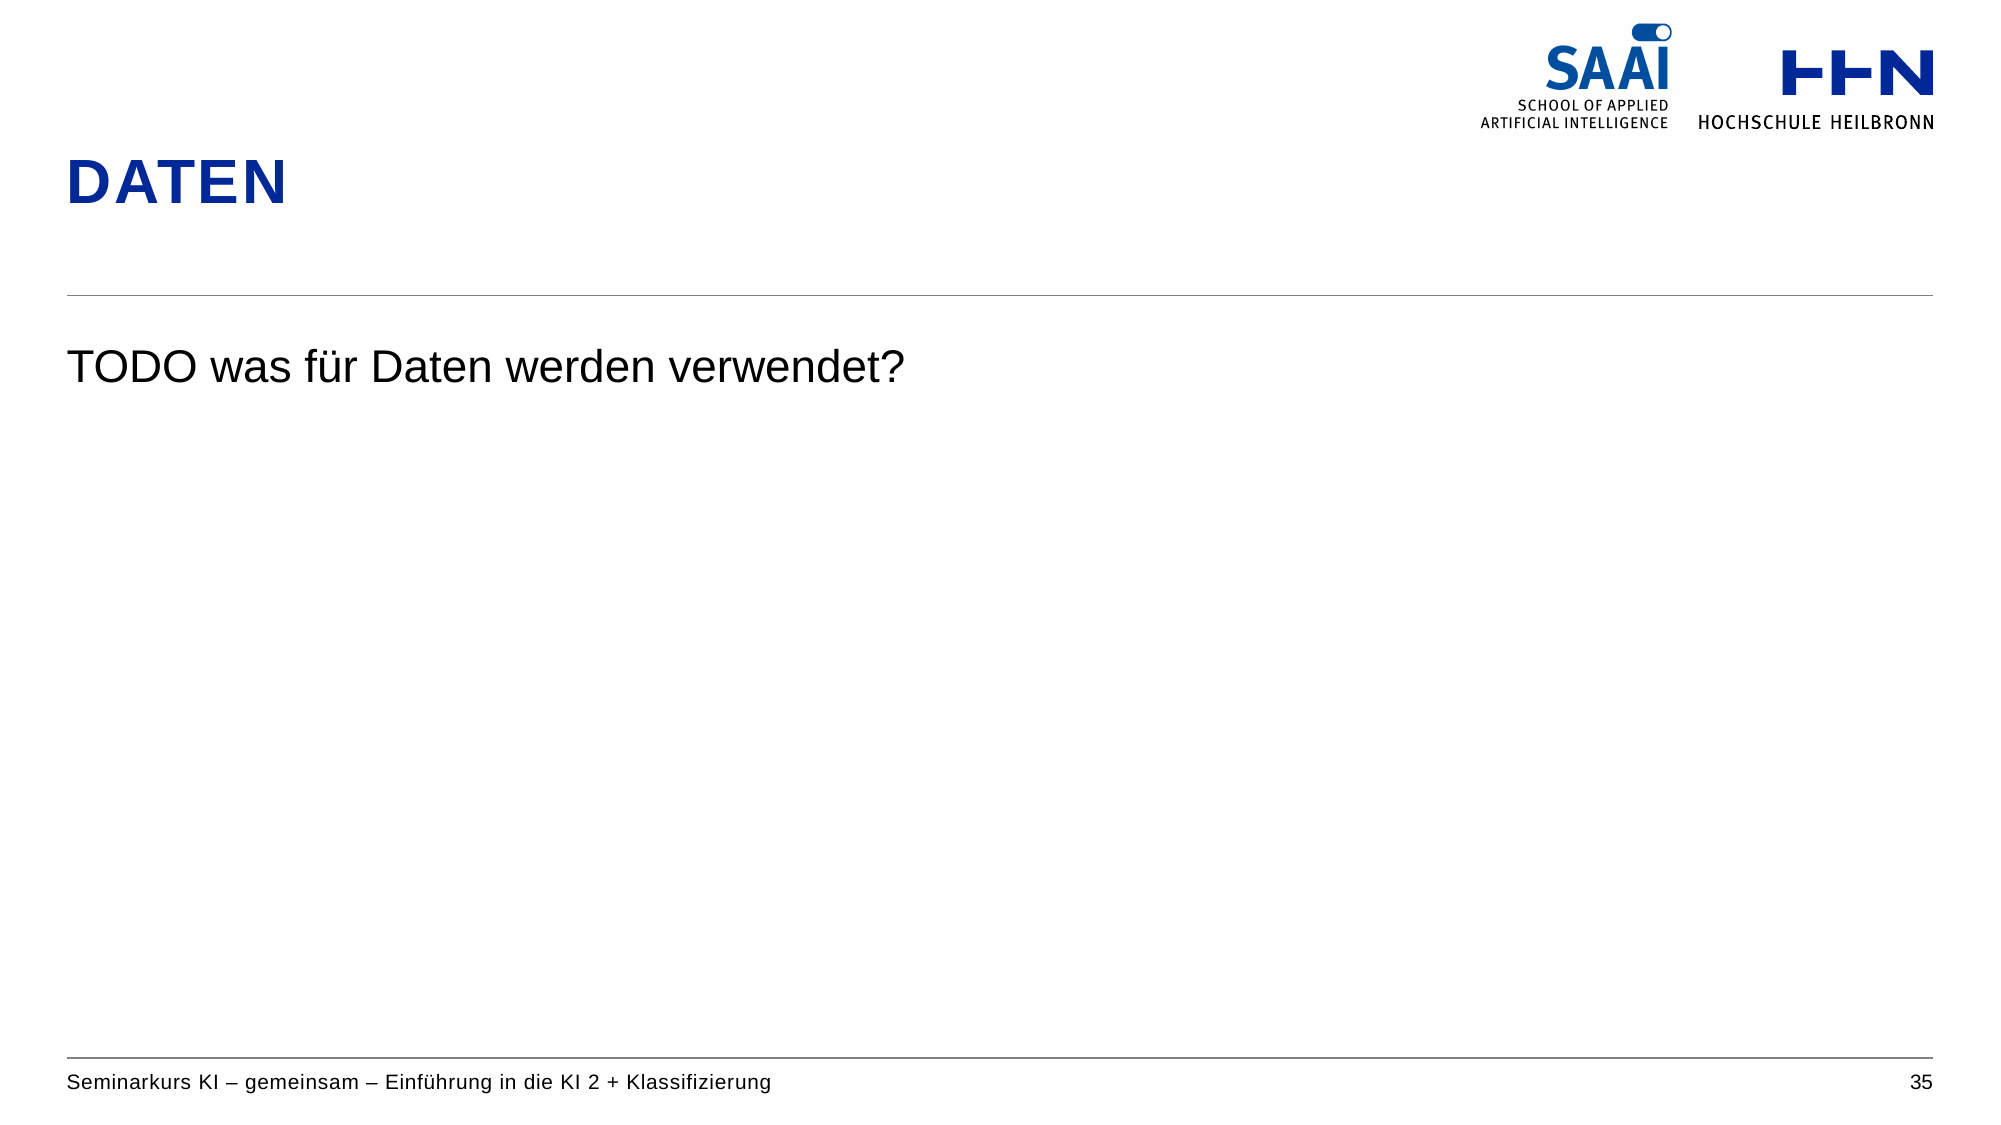

# Daten
TODO was für Daten werden verwendet?
Seminarkurs KI – gemeinsam – Einführung in die KI 2 + Klassifizierung
35